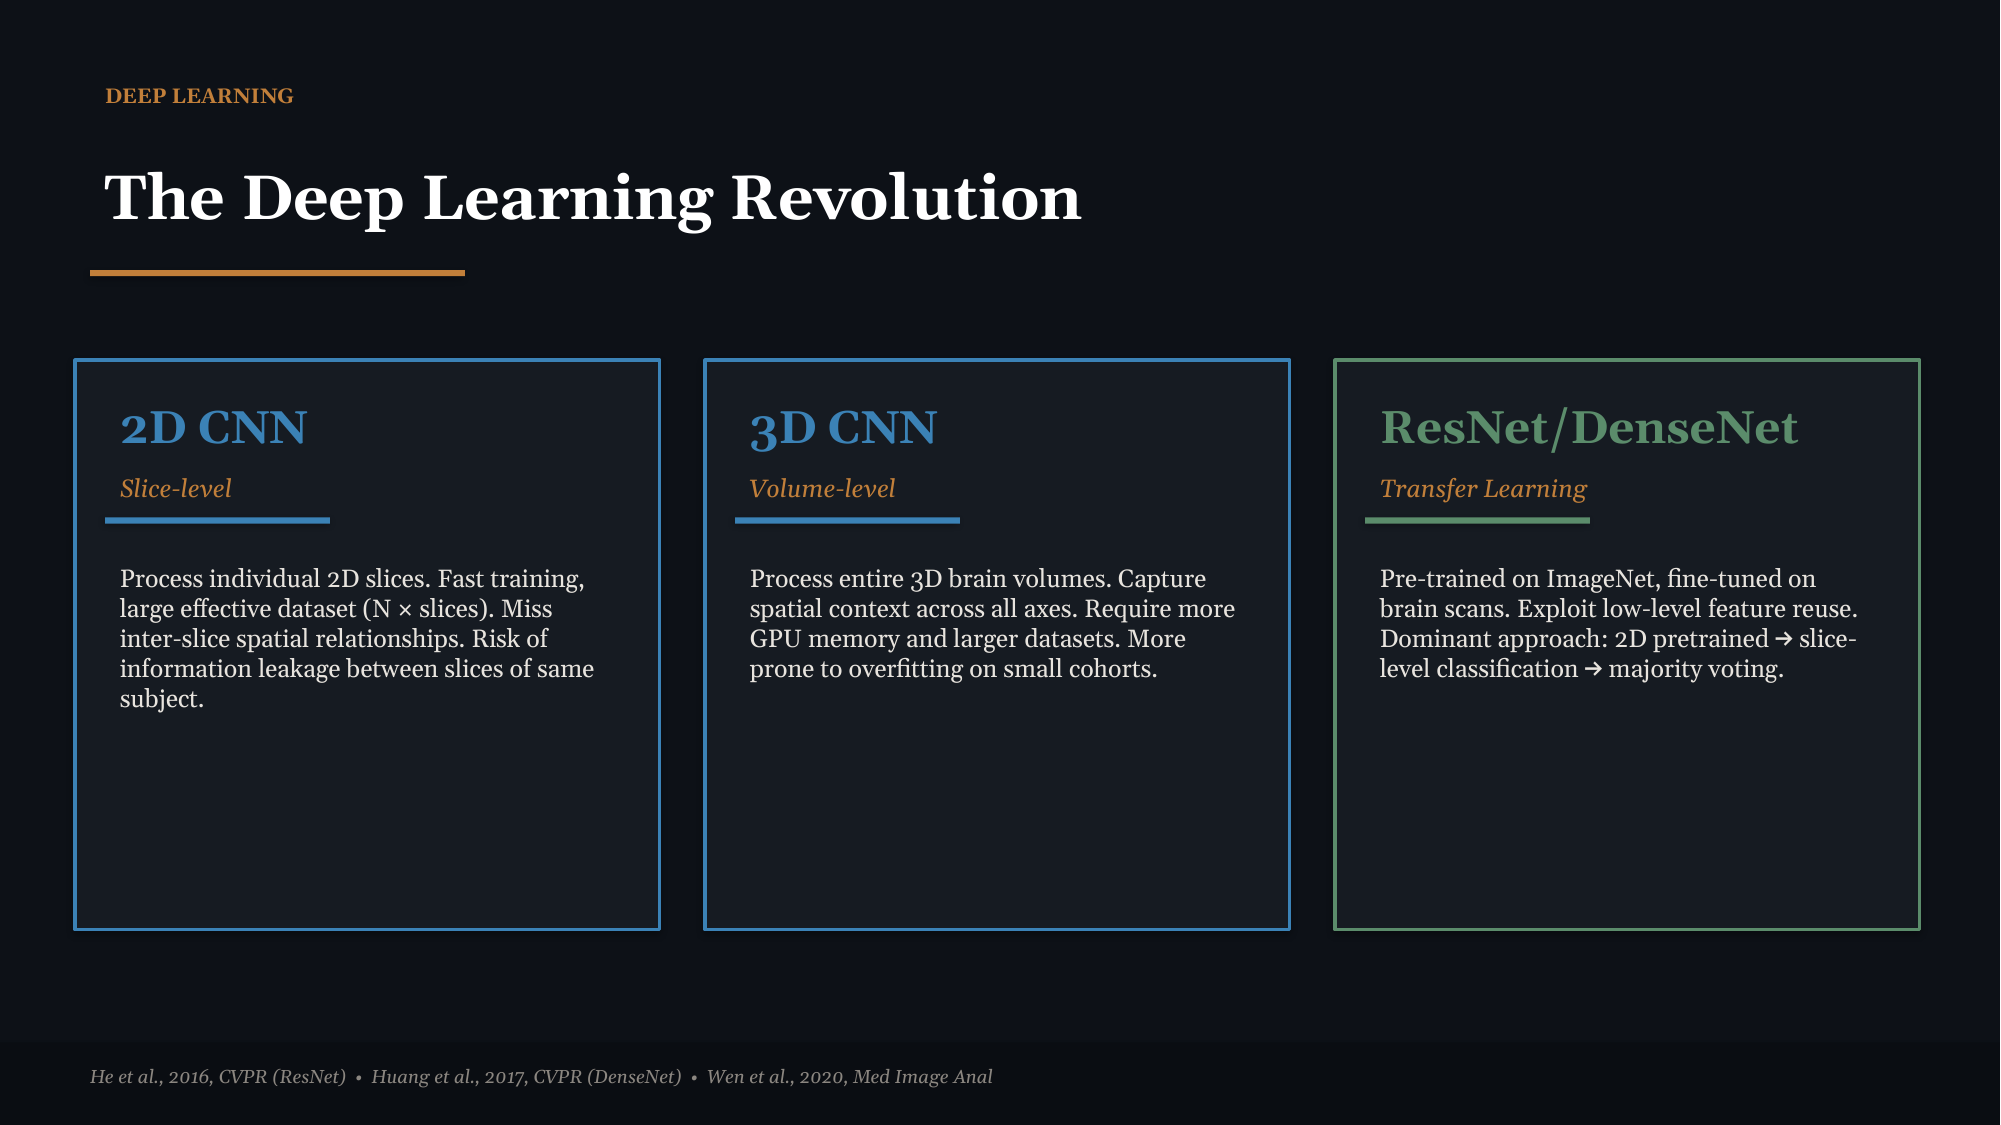

DEEP LEARNING
The Deep Learning Revolution

2D CNN
3D CNN
ResNet/DenseNet
Slice-level
Volume-level
Transfer Learning

Process individual 2D slices. Fast training, large effective dataset (N × slices). Miss inter-slice spatial relationships. Risk of information leakage between slices of same subject.
Process entire 3D brain volumes. Capture spatial context across all axes. Require more GPU memory and larger datasets. More prone to overfitting on small cohorts.
Pre-trained on ImageNet, fine-tuned on brain scans. Exploit low-level feature reuse. Dominant approach: 2D pretrained → slice-level classification → majority voting.

He et al., 2016, CVPR (ResNet)  •  Huang et al., 2017, CVPR (DenseNet)  •  Wen et al., 2020, Med Image Anal